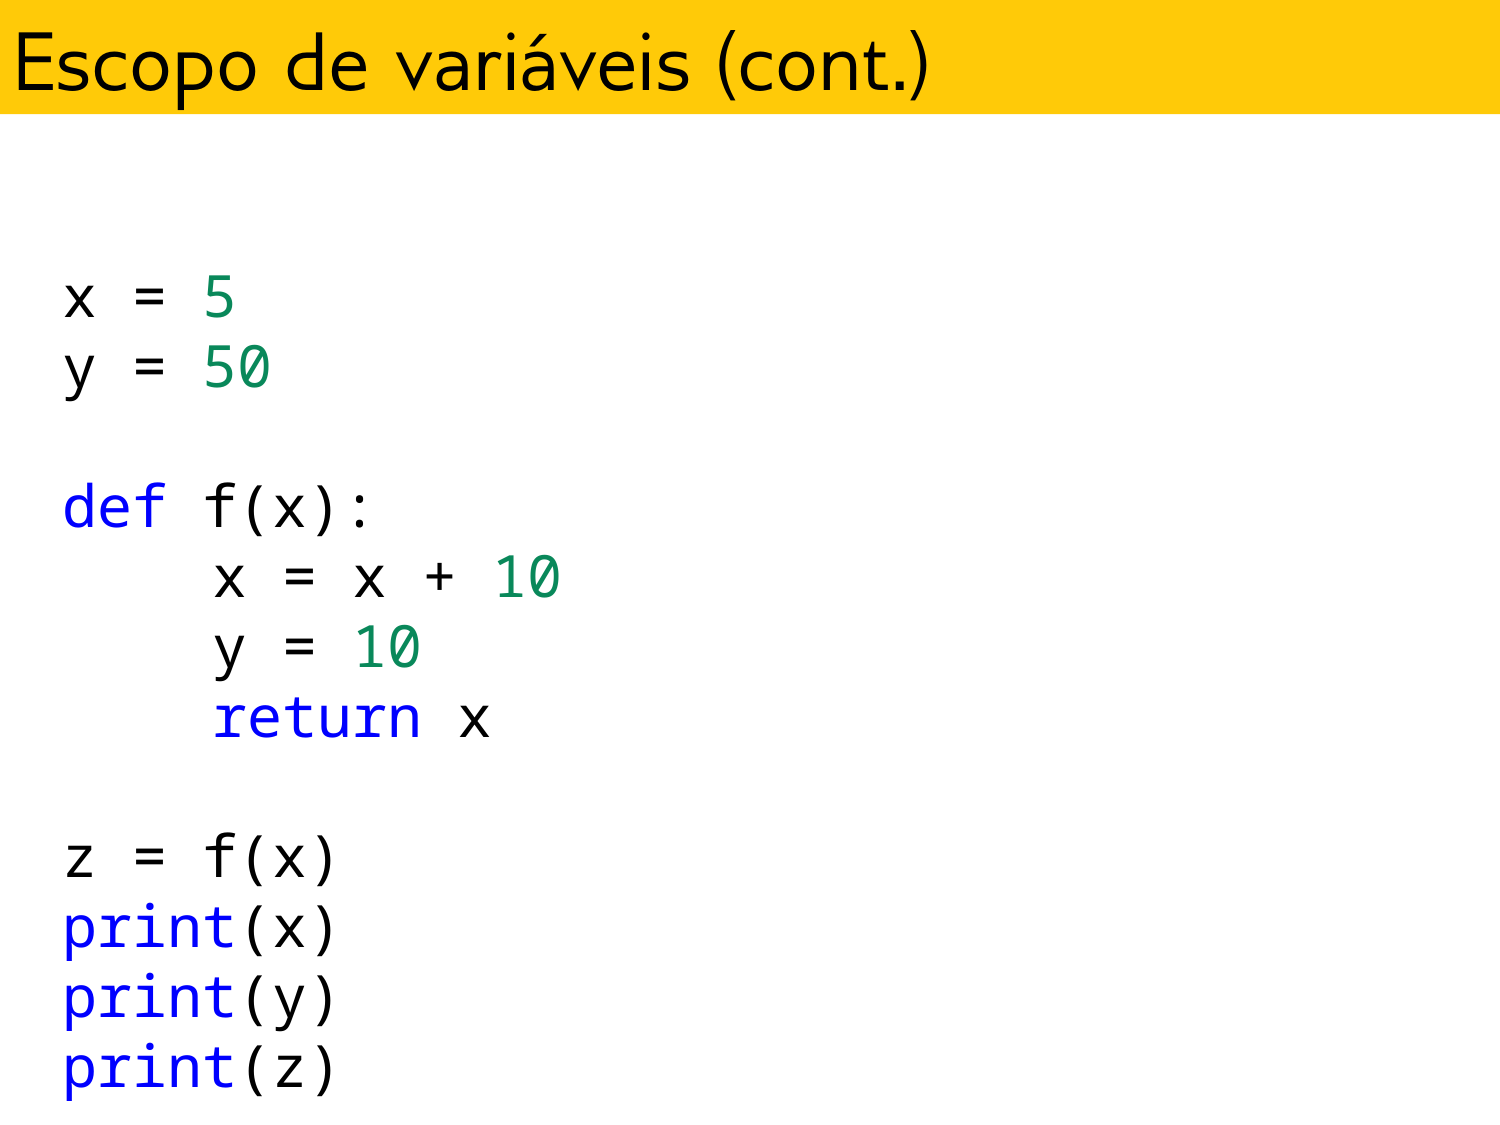

Escopo de variáveis (cont.)
x = 5
y = 50
def f(x):
	x = x + 10
	y = 10
	return x
z = f(x)
print(x)
print(y)
print(z)